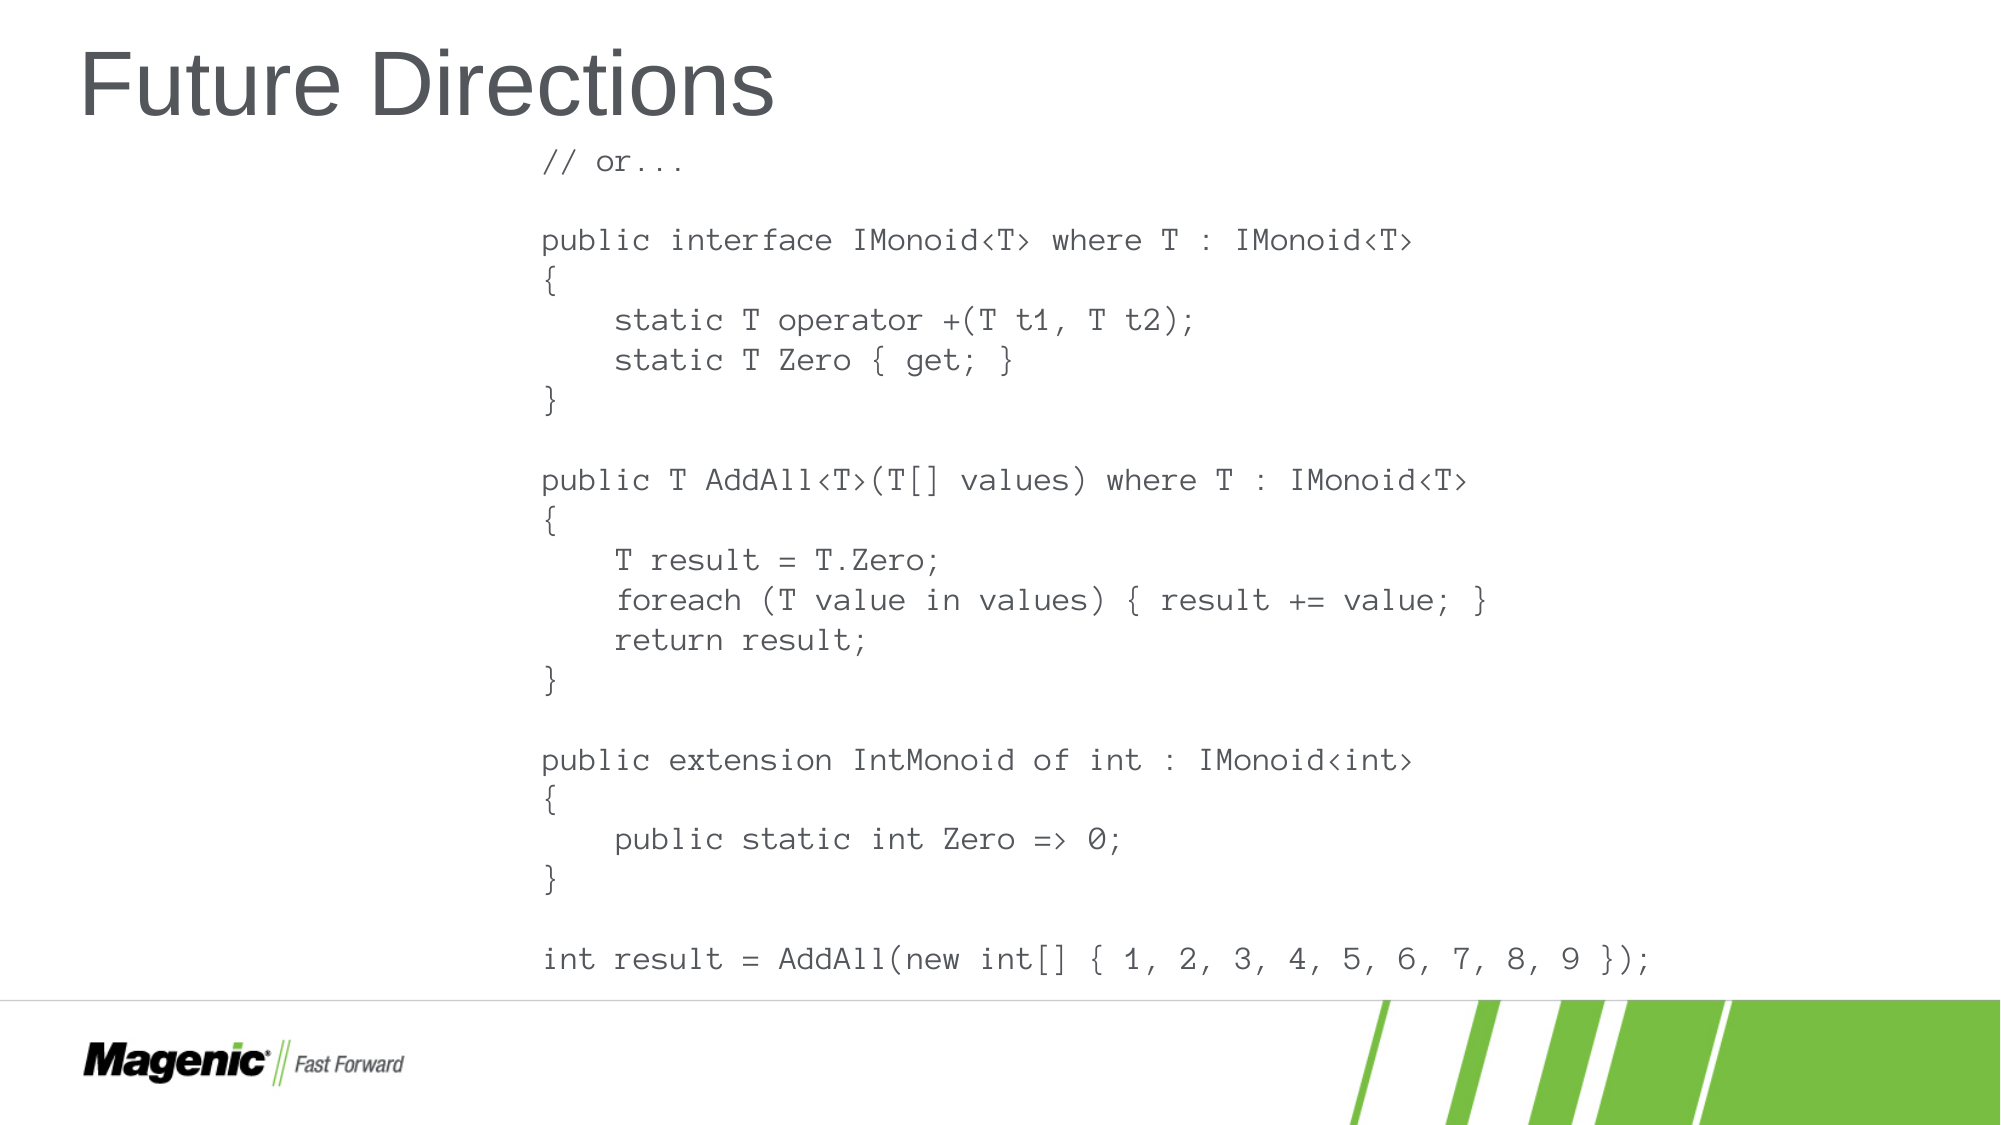

# Future Directions
// or...

public interface IMonoid<T> where T : IMonoid<T>
{
    static T operator +(T t1, T t2);
    static T Zero { get; }
}

public T AddAll<T>(T[] values) where T : IMonoid<T>
{
    T result = T.Zero;
    foreach (T value in values) { result += value; }
    return result;
}

public extension IntMonoid of int : IMonoid<int>
{
    public static int Zero => 0;
}

int result = AddAll(new int[] { 1, 2, 3, 4, 5, 6, 7, 8, 9 });